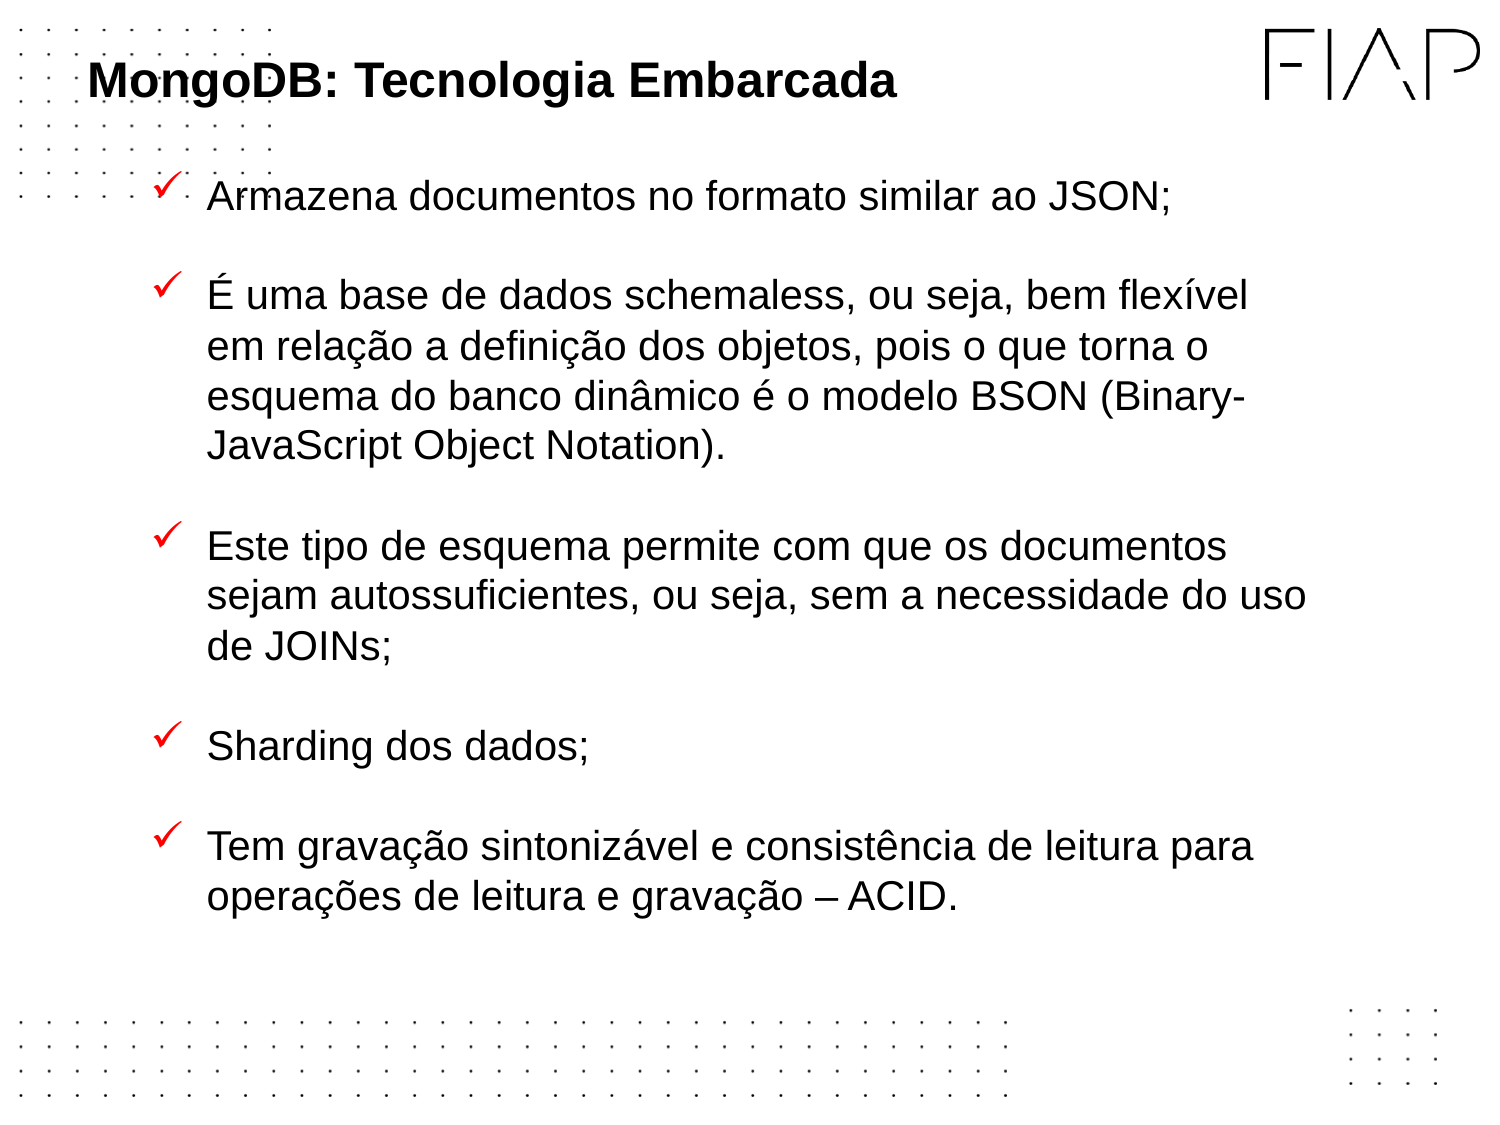

# MongoDB: Tecnologia Embarcada
Armazena documentos no formato similar ao JSON;

É uma base de dados schemaless, ou seja, bem flexível em relação a definição dos objetos, pois o que torna o esquema do banco dinâmico é o modelo BSON (Binary-JavaScript Object Notation).

Este tipo de esquema permite com que os documentos sejam autossuficientes, ou seja, sem a necessidade do uso de JOINs;

Sharding dos dados;

Tem gravação sintonizável e consistência de leitura para operações de leitura e gravação – ACID.